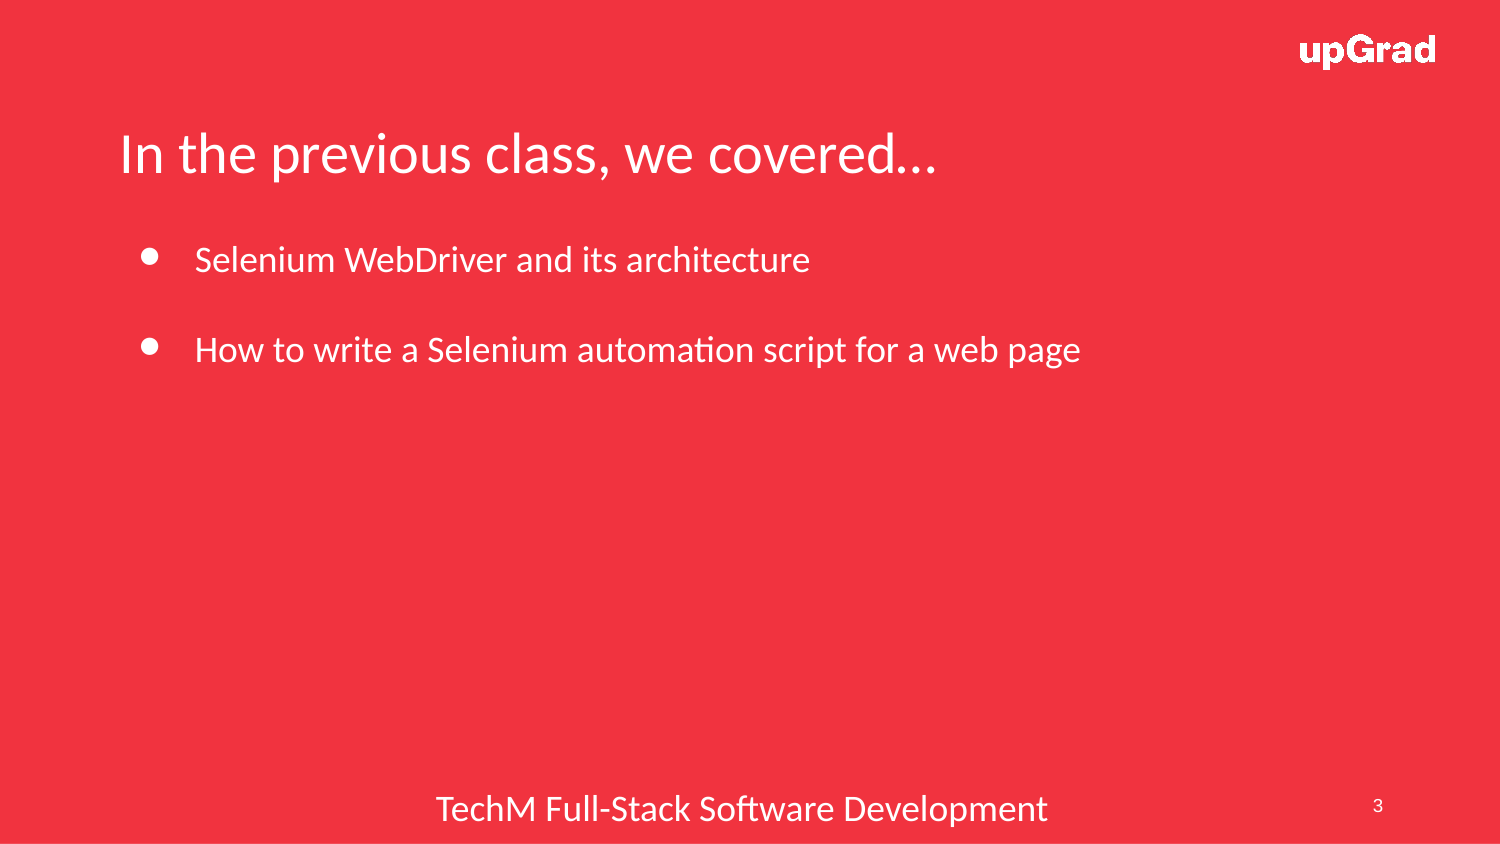

In the previous class, we covered…
Selenium WebDriver and its architecture

How to write a Selenium automation script for a web page
3
TechM Full-Stack Software Development